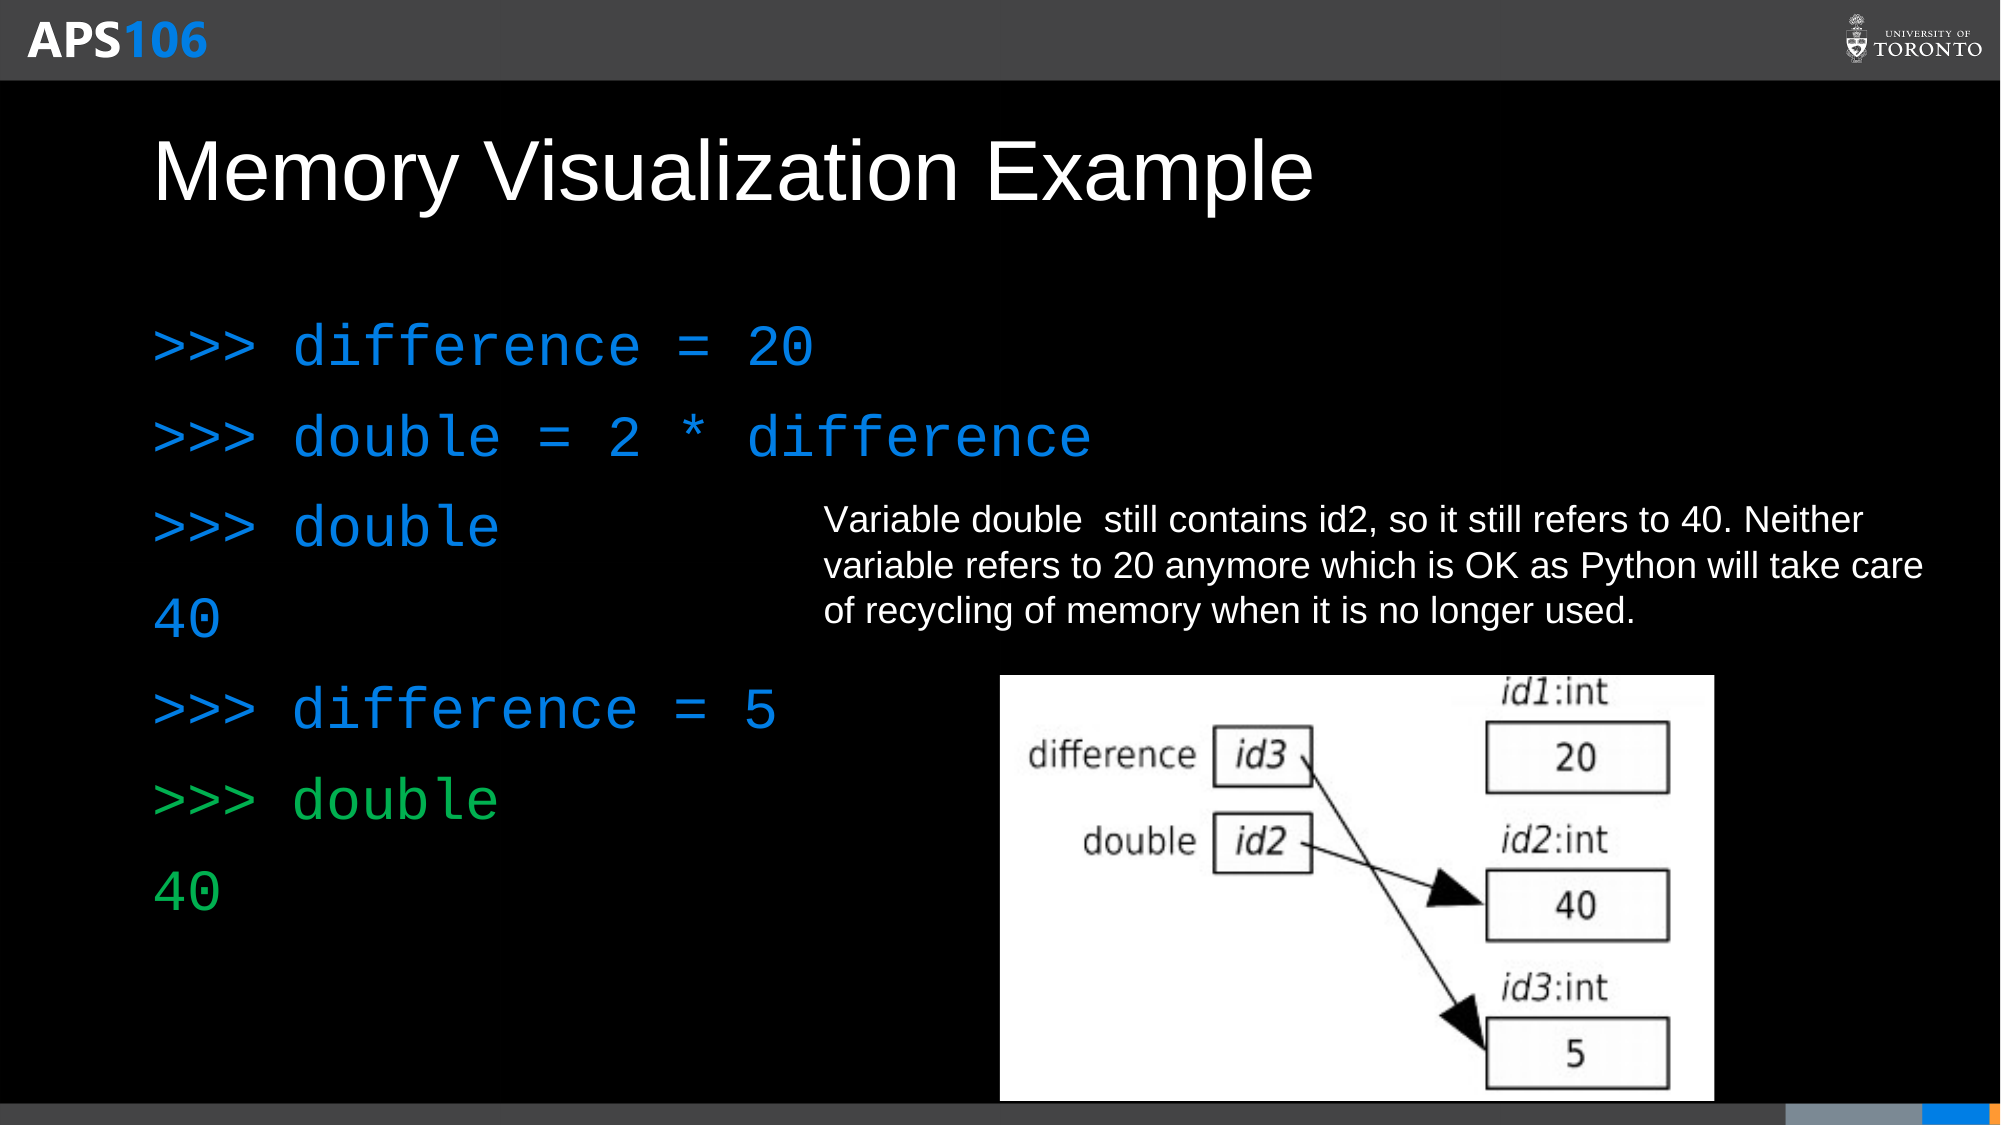

# Memory Visualization Example
>>> difference = 20
>>> double = 2 * difference
>>> double
40
>>> difference = 5
>>> double
40

Variable double  still contains id2, so it still refers to 40. Neither variable refers to 20 anymore which is OK as Python will take care of recycling of memory when it is no longer used.